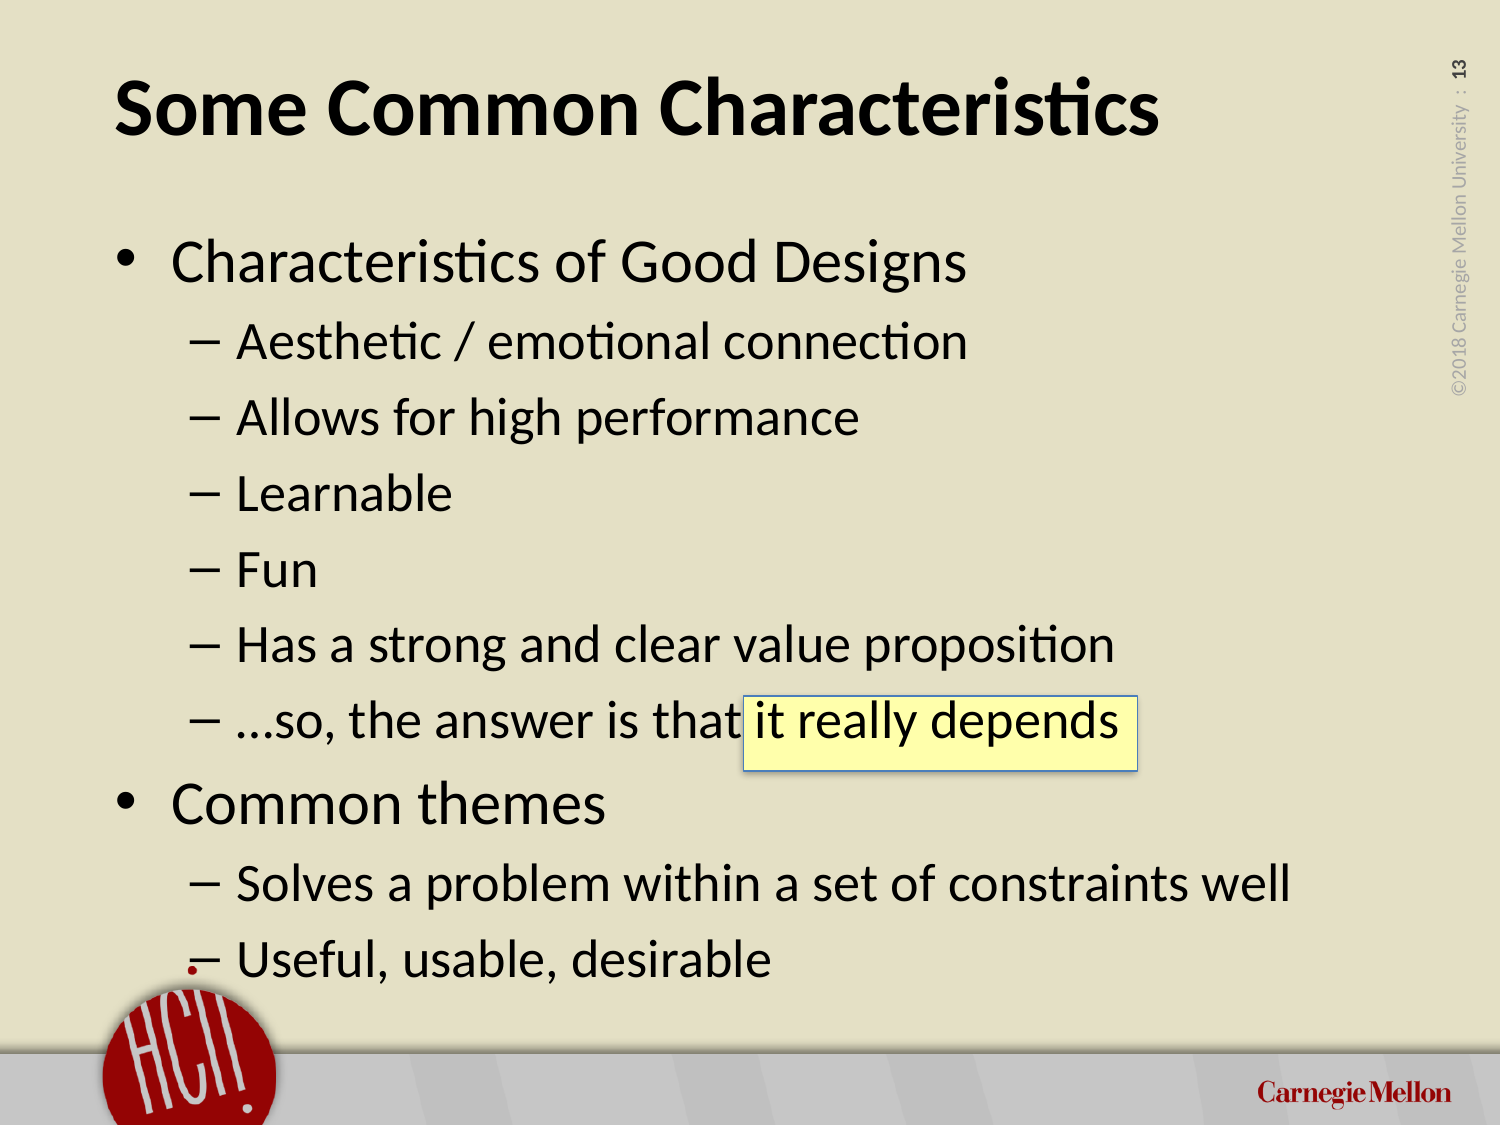

# Some Common Characteristics
Characteristics of Good Designs
Aesthetic / emotional connection
Allows for high performance
Learnable
Fun
Has a strong and clear value proposition
…so, the answer is that it really depends
Common themes
Solves a problem within a set of constraints well
Useful, usable, desirable